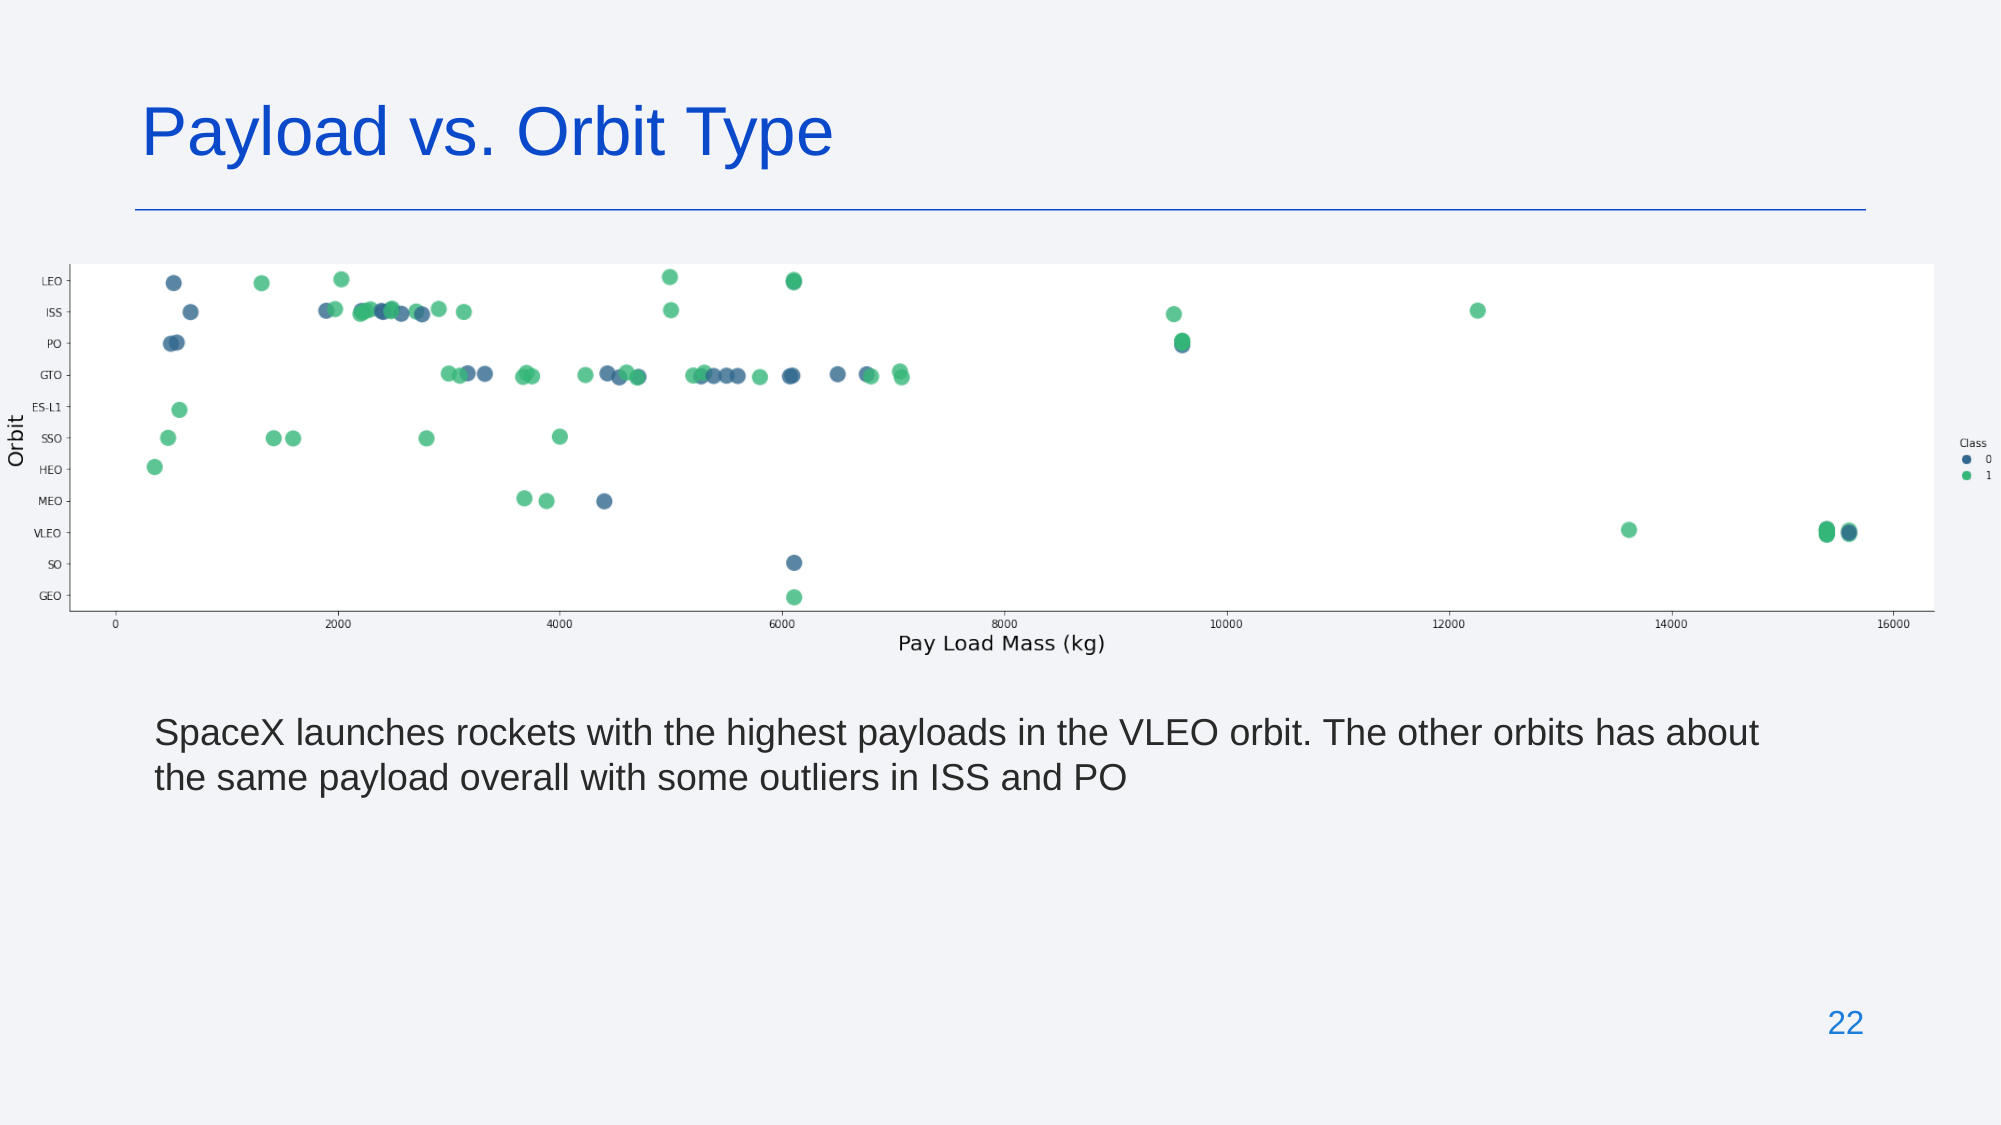

Payload vs. Orbit Type

SpaceX launches rockets with the highest payloads in the VLEO orbit. The other orbits has about the same payload overall with some outliers in ISS and PO
22